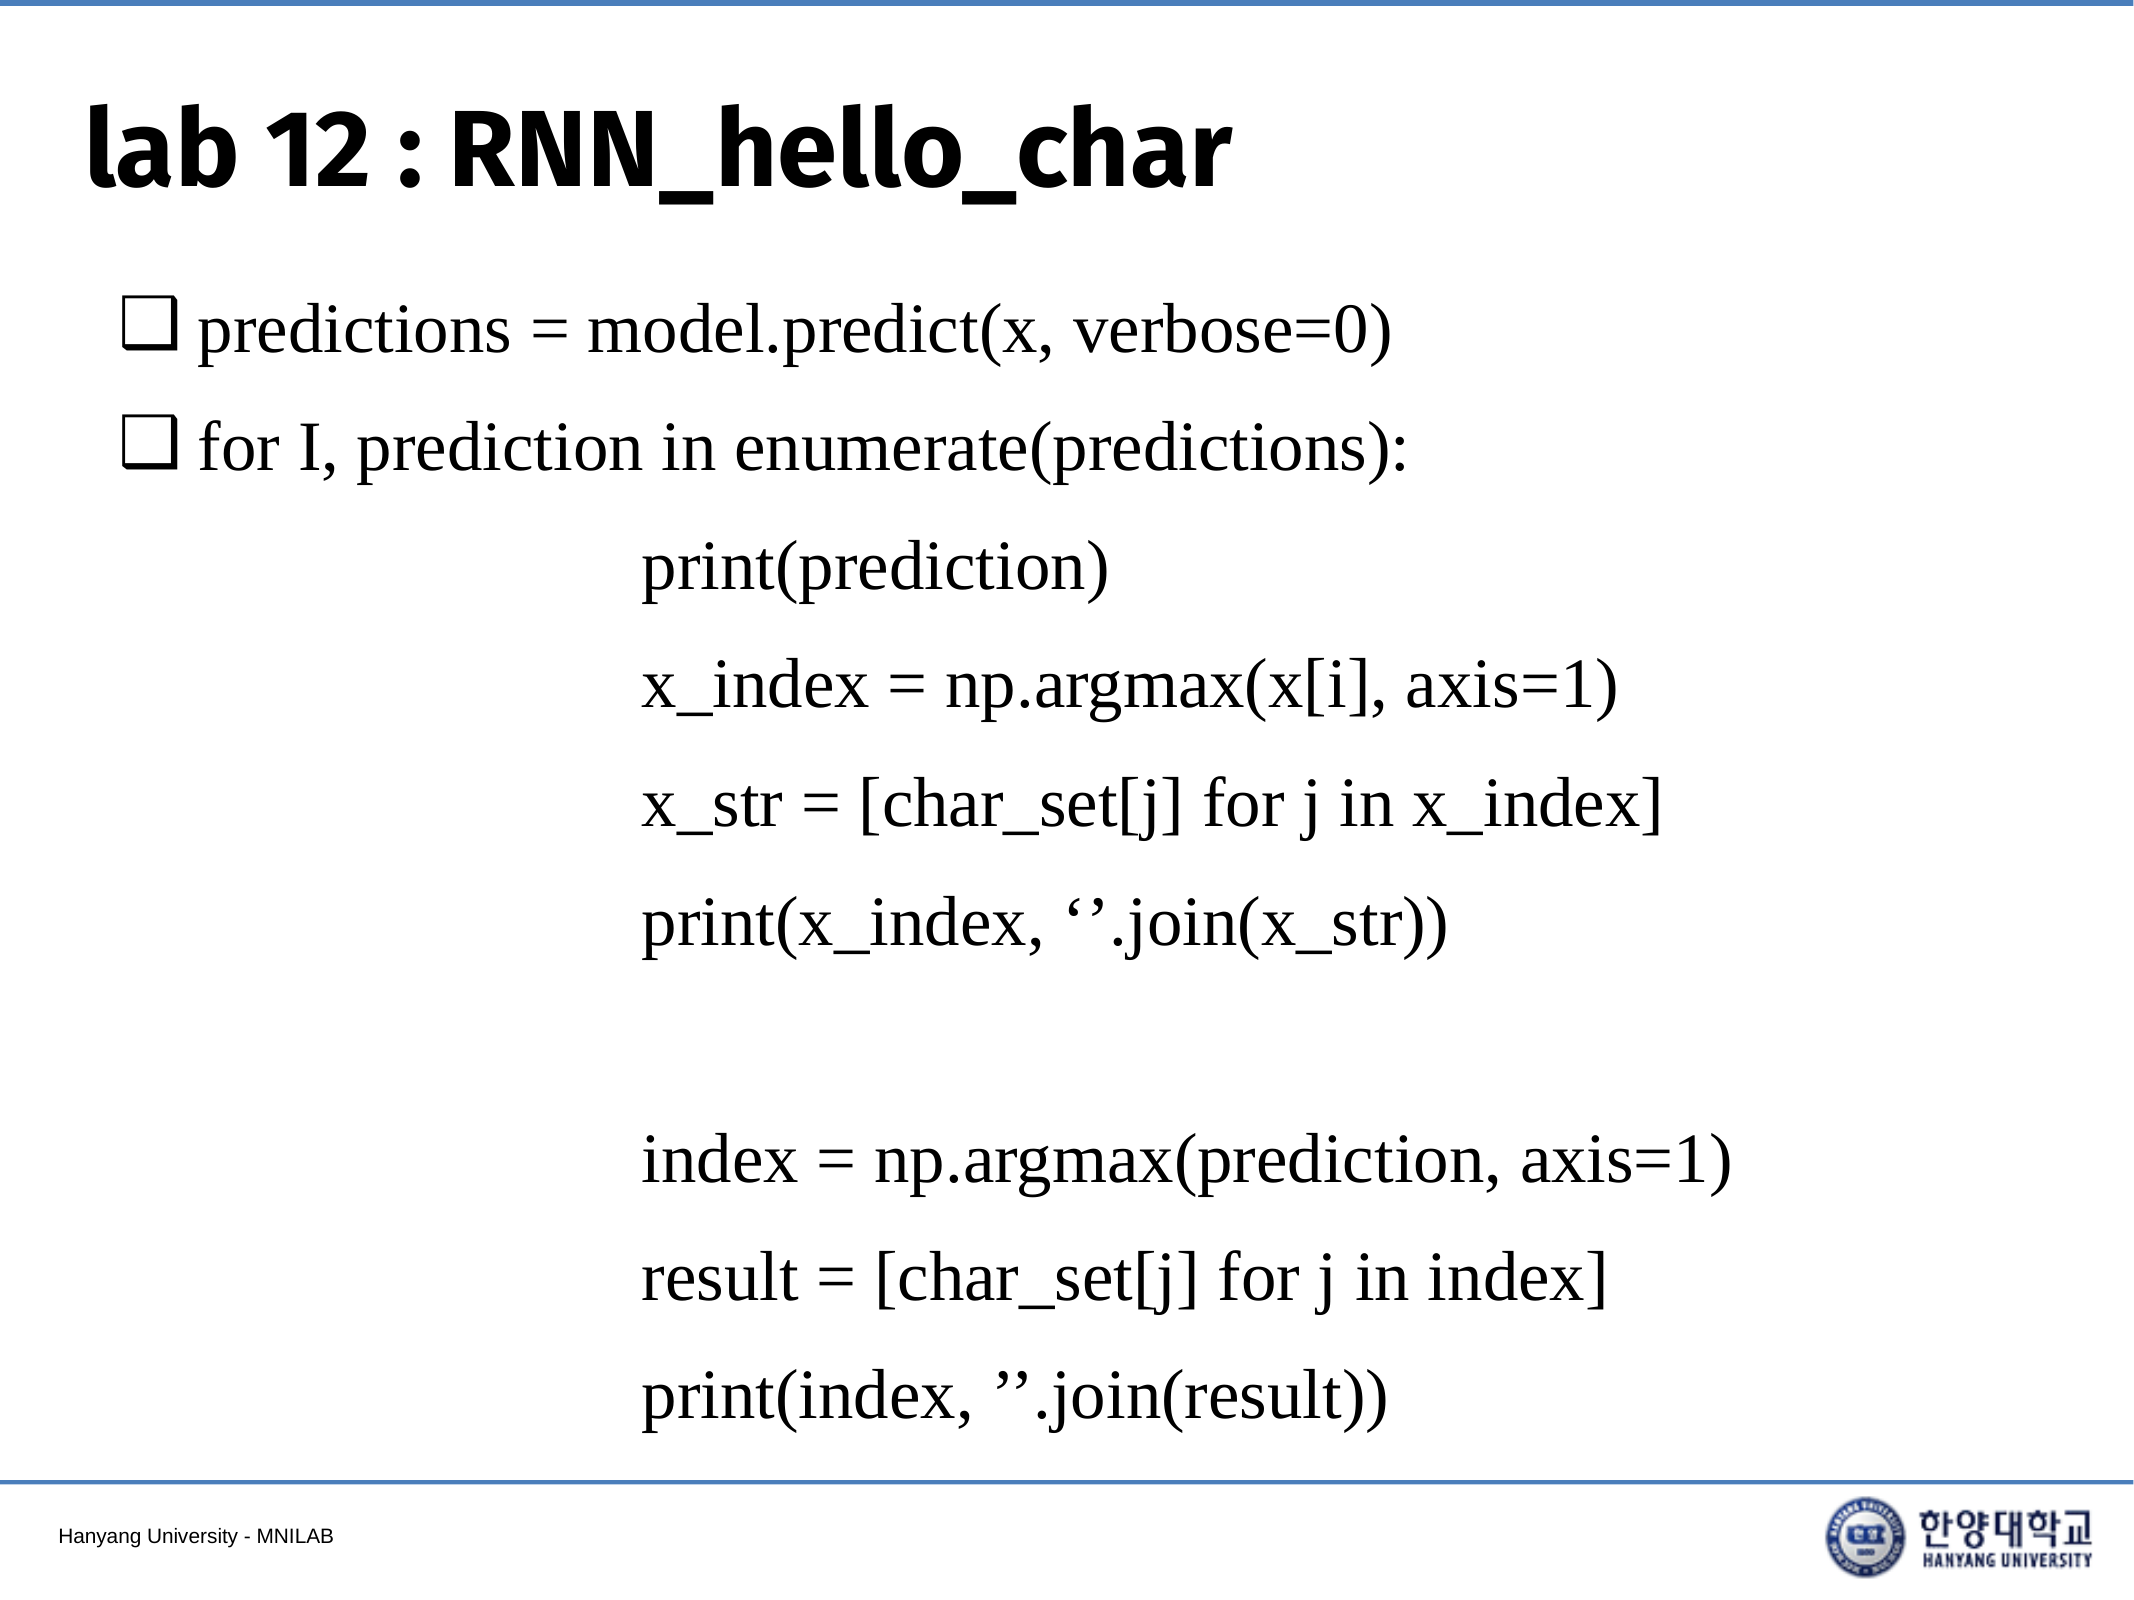

# lab 12 : RNN_hello_char
predictions = model.predict(x, verbose=0)
for I, prediction in enumerate(predictions):
			print(prediction)
			x_index = np.argmax(x[i], axis=1)
			x_str = [char_set[j] for j in x_index]
			print(x_index, ‘’.join(x_str))

			index = np.argmax(prediction, axis=1)
			result = [char_set[j] for j in index]
			print(index, ’’.join(result))